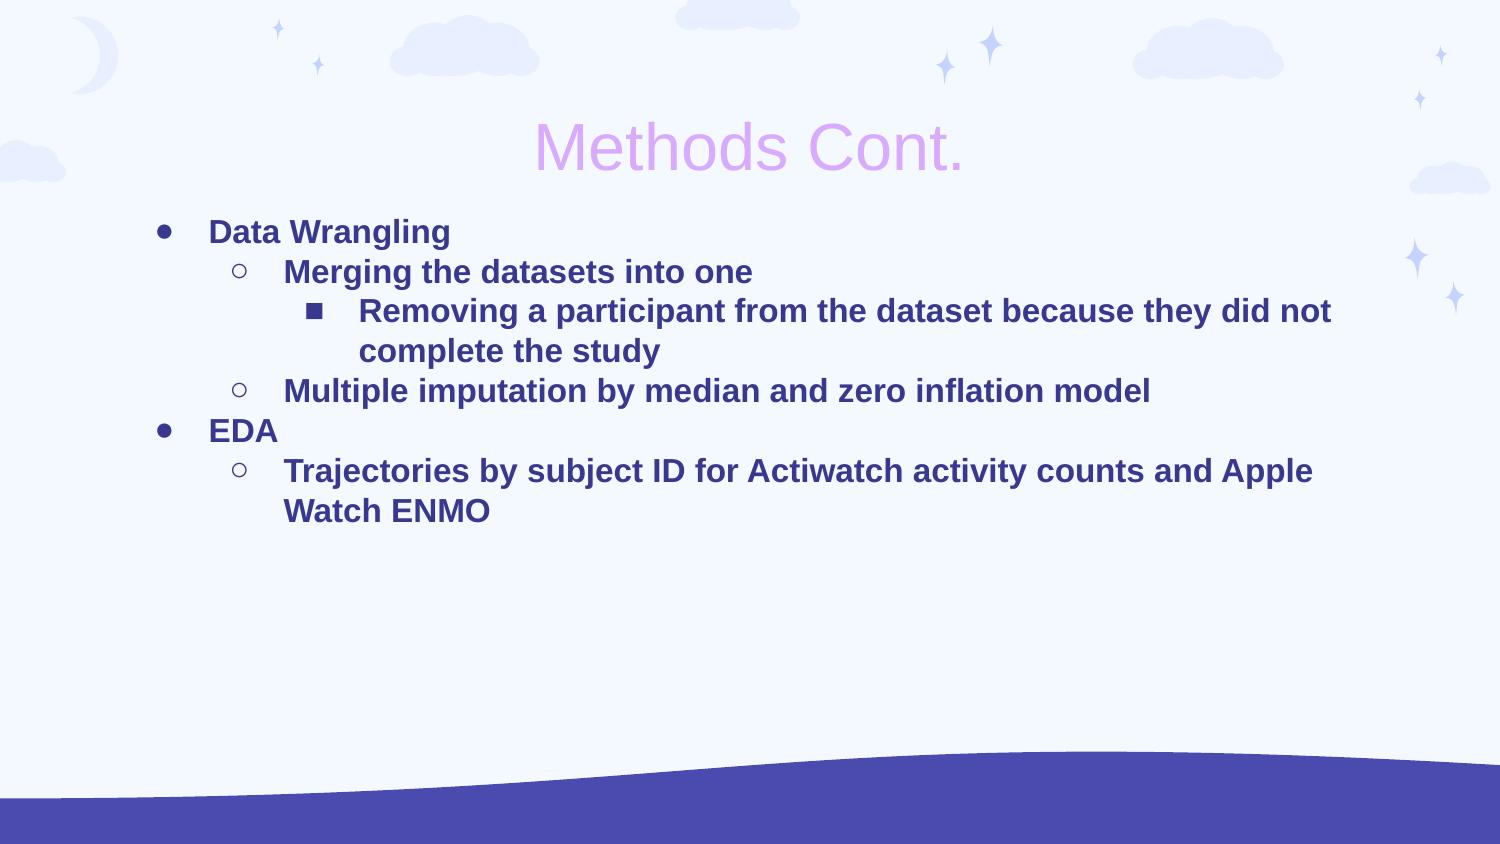

# Methods Cont.
Data Wrangling
Merging the datasets into one
Removing a participant from the dataset because they did not complete the study
Multiple imputation by median and zero inflation model
EDA
Trajectories by subject ID for Actiwatch activity counts and Apple Watch ENMO